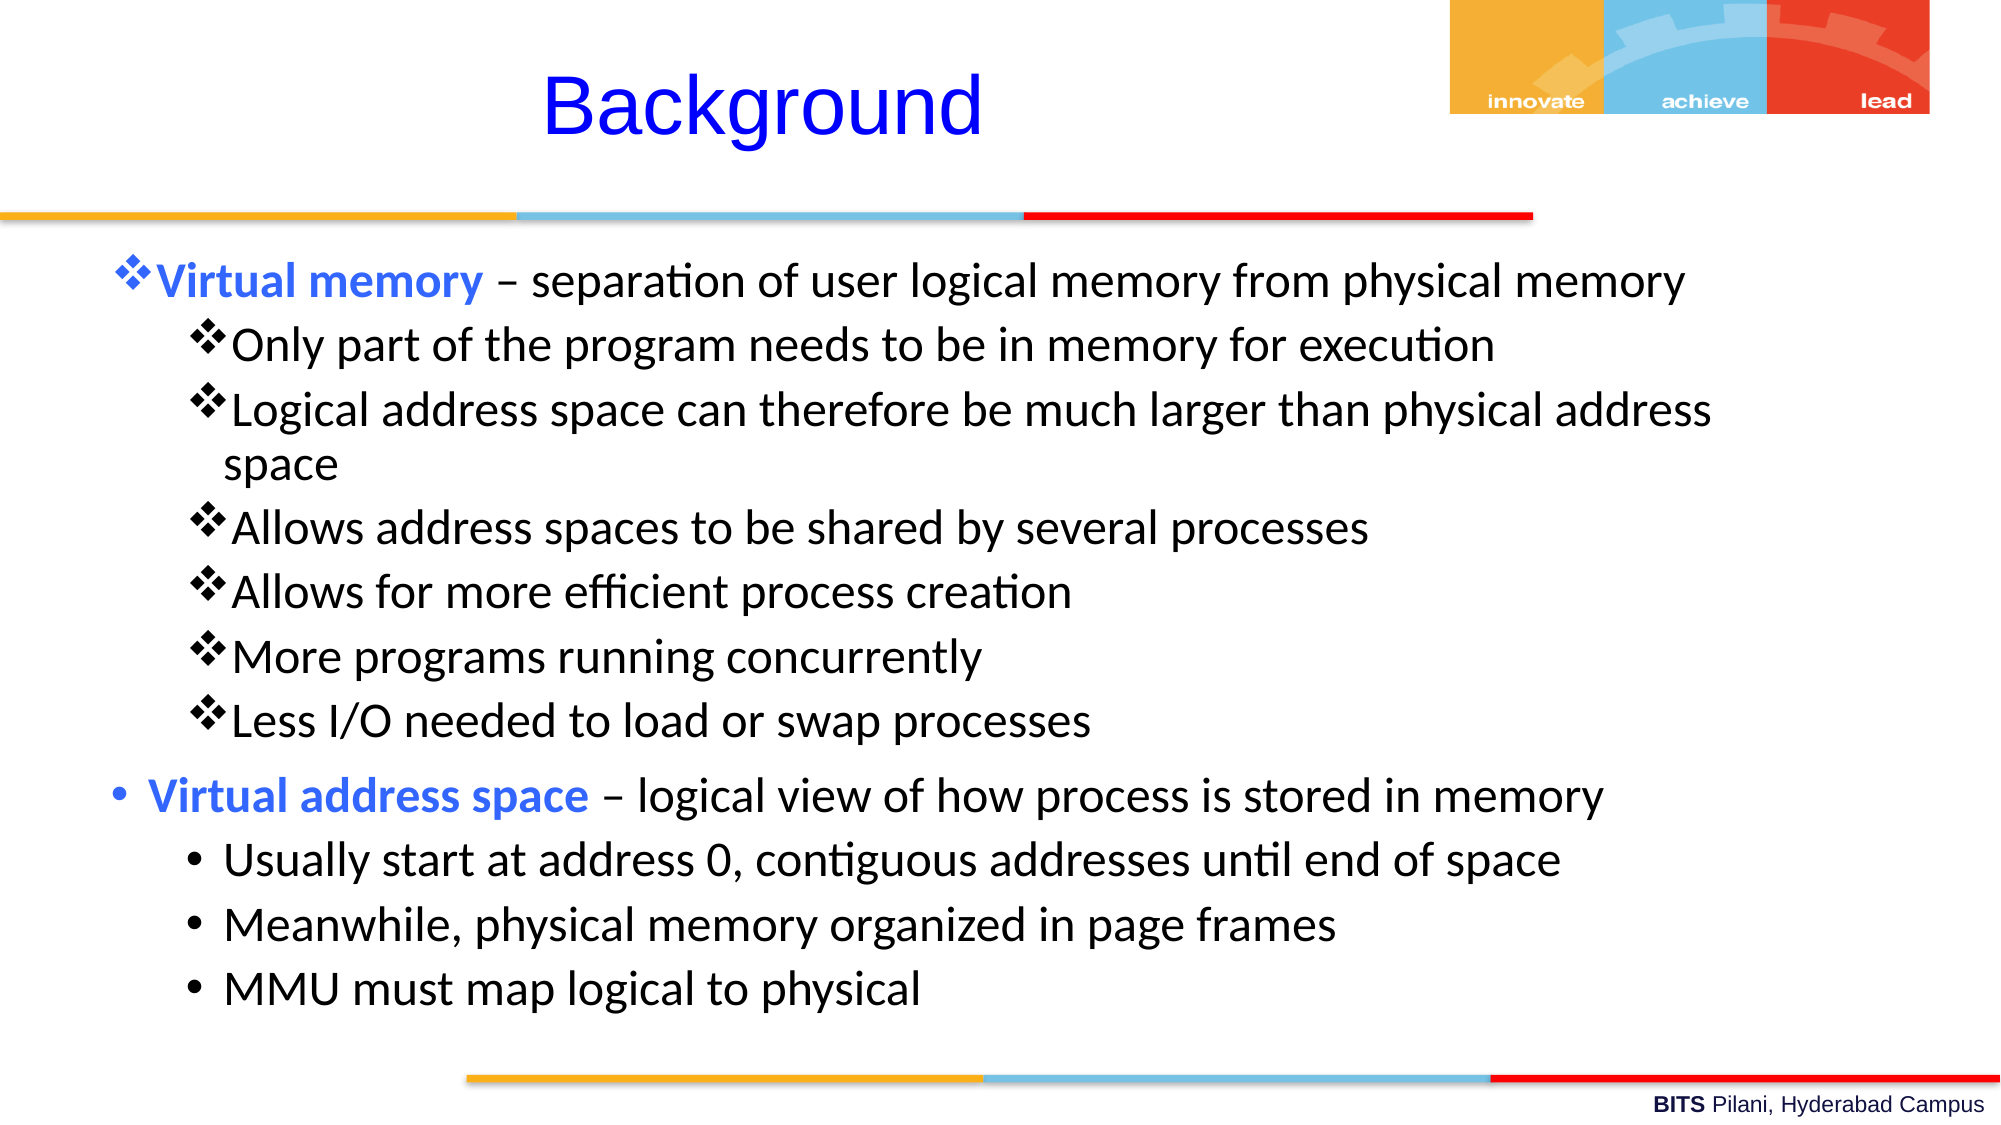

Background
Virtual memory – separation of user logical memory from physical memory
Only part of the program needs to be in memory for execution
Logical address space can therefore be much larger than physical address space
Allows address spaces to be shared by several processes
Allows for more efficient process creation
More programs running concurrently
Less I/O needed to load or swap processes
Virtual address space – logical view of how process is stored in memory
Usually start at address 0, contiguous addresses until end of space
Meanwhile, physical memory organized in page frames
MMU must map logical to physical